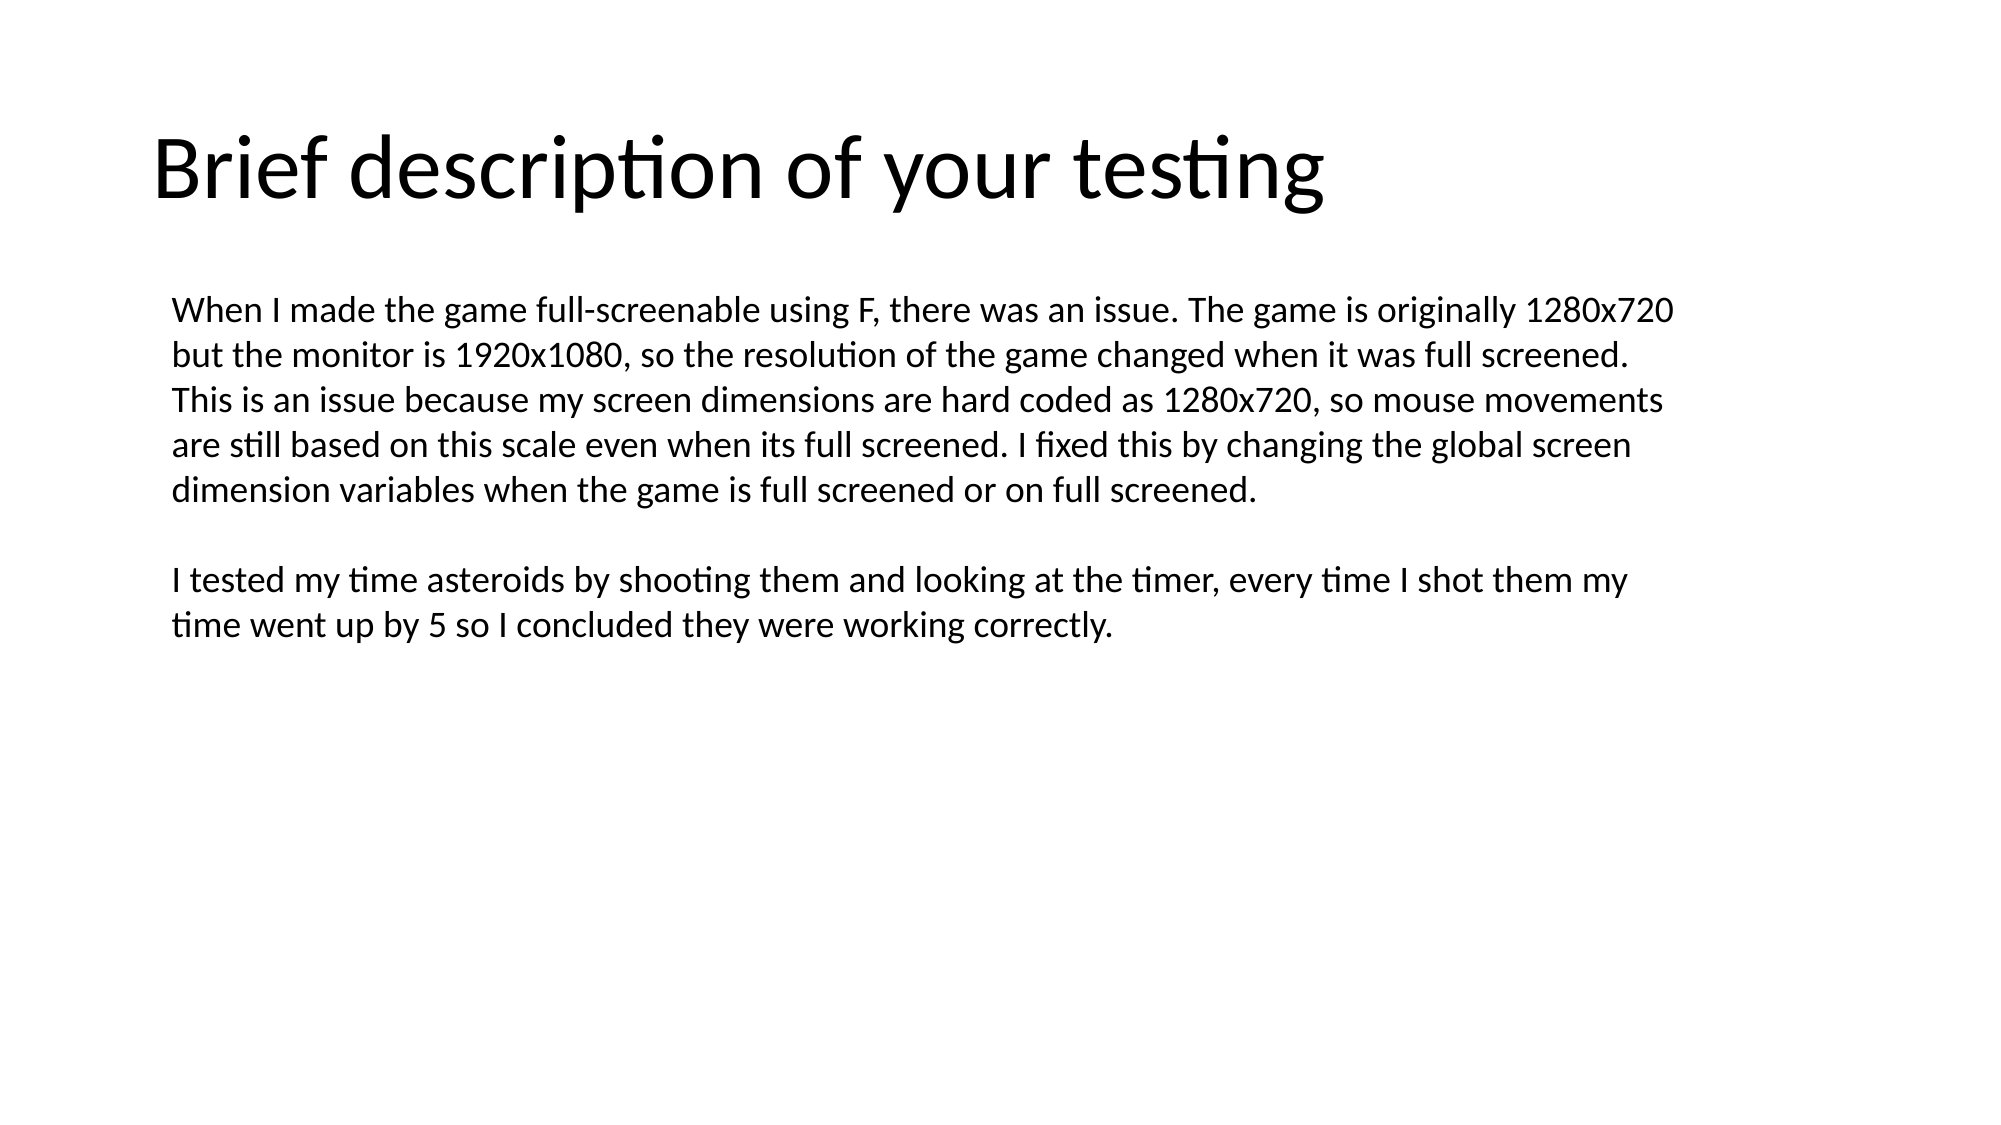

# Brief description of your testing
When I made the game full-screenable using F, there was an issue. The game is originally 1280x720 but the monitor is 1920x1080, so the resolution of the game changed when it was full screened. This is an issue because my screen dimensions are hard coded as 1280x720, so mouse movements are still based on this scale even when its full screened. I fixed this by changing the global screen dimension variables when the game is full screened or on full screened.

I tested my time asteroids by shooting them and looking at the timer, every time I shot them my time went up by 5 so I concluded they were working correctly.